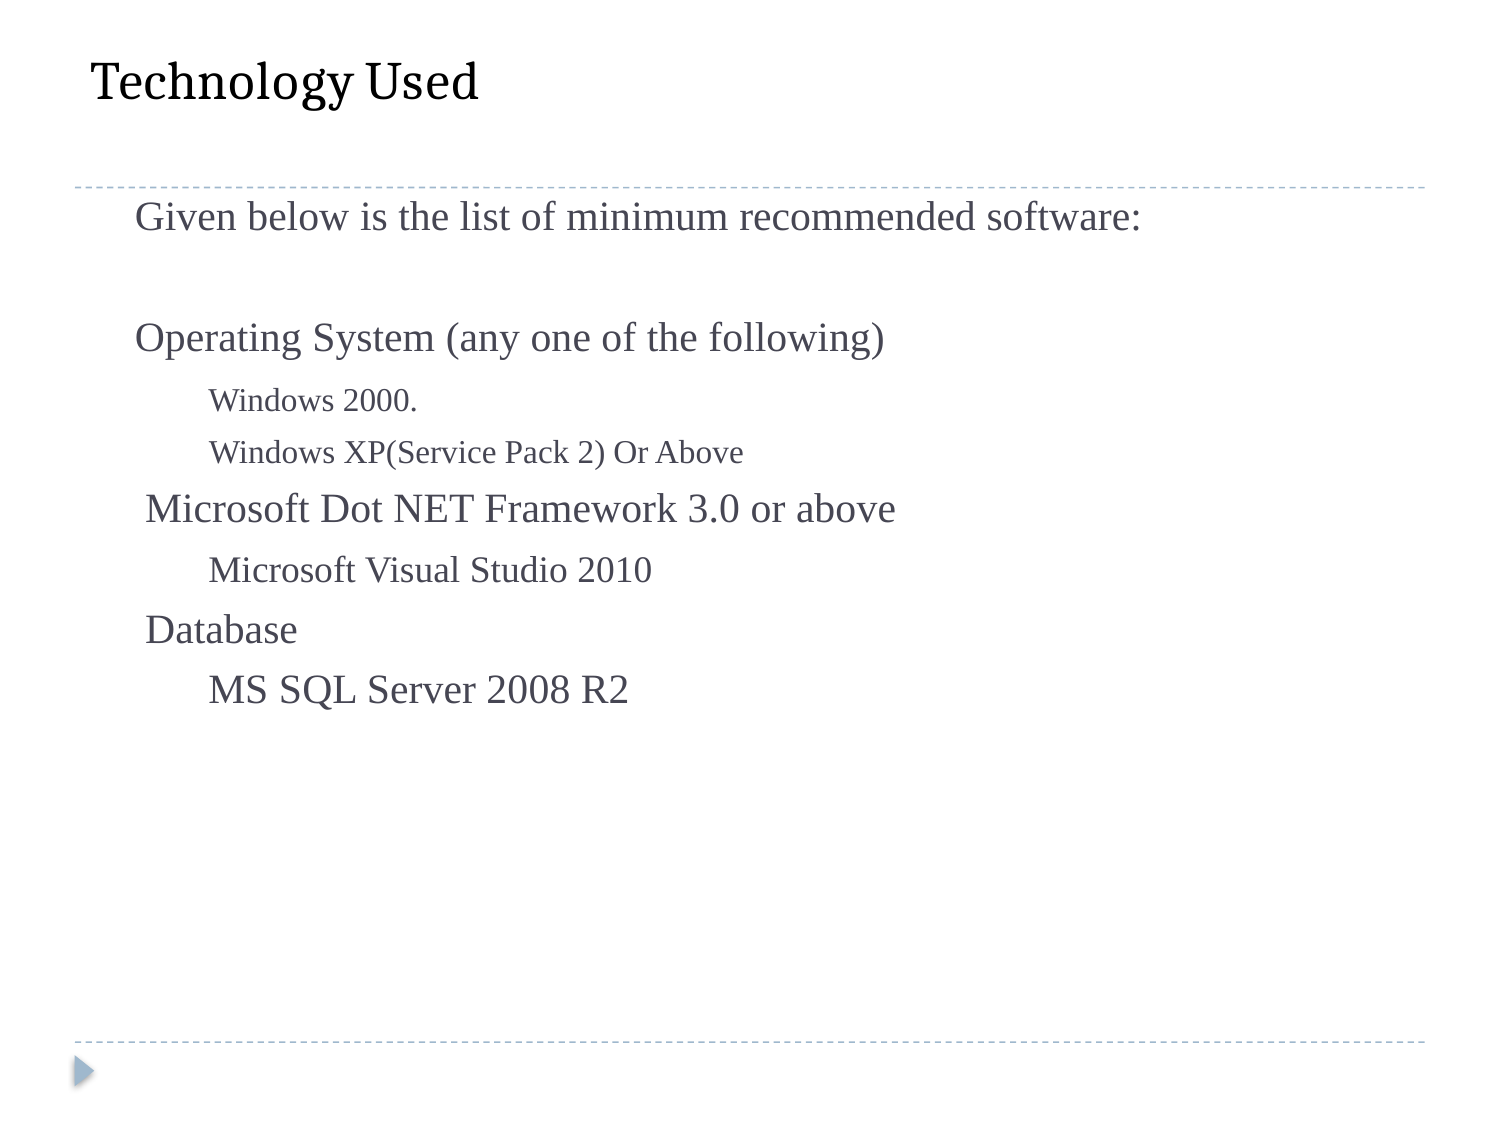

Technology Used

Given below is the list of minimum recommended software:

Operating System (any one of the following)
       Windows 2000.
         Windows XP(Service Pack 2) Or Above
 Microsoft Dot NET Framework 3.0 or above
       Microsoft Visual Studio 2010
 Database
       MS SQL Server 2008 R2